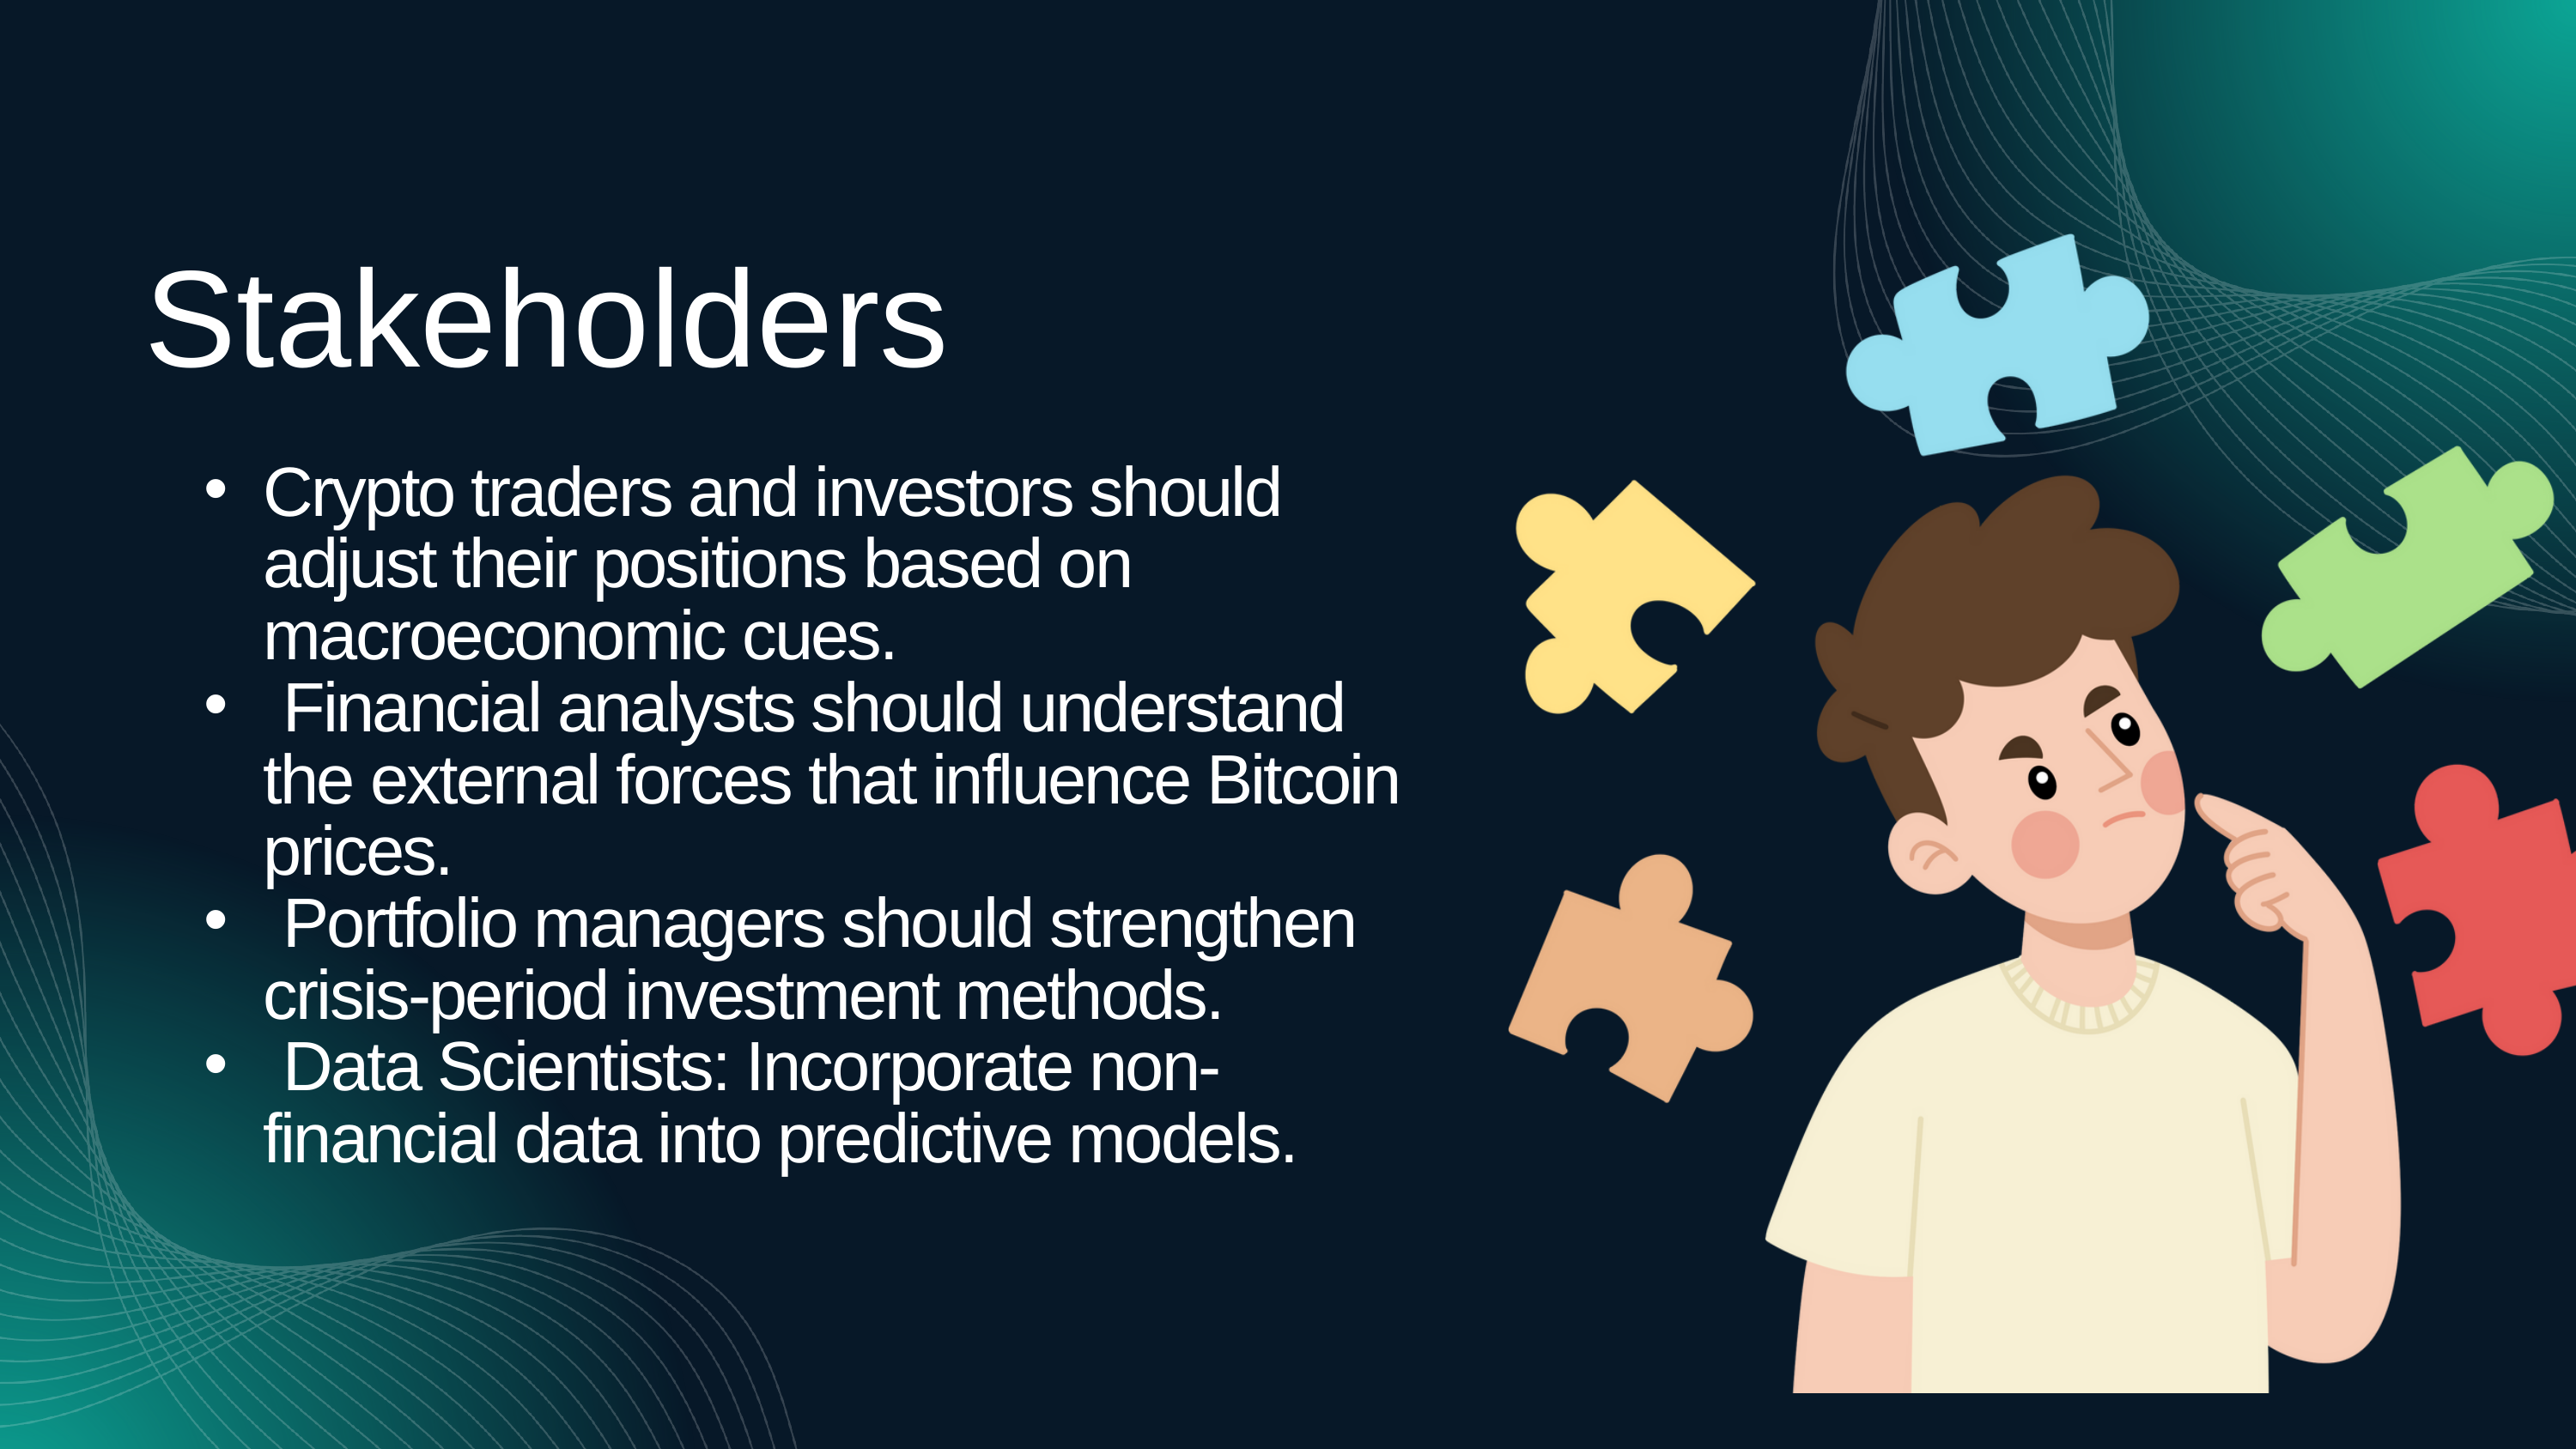

Stakeholders

Crypto traders and investors should adjust their positions based on macroeconomic cues.
 Financial analysts should understand the external forces that influence Bitcoin prices.
 Portfolio managers should strengthen crisis-period investment methods.
 Data Scientists: Incorporate non-financial data into predictive models.